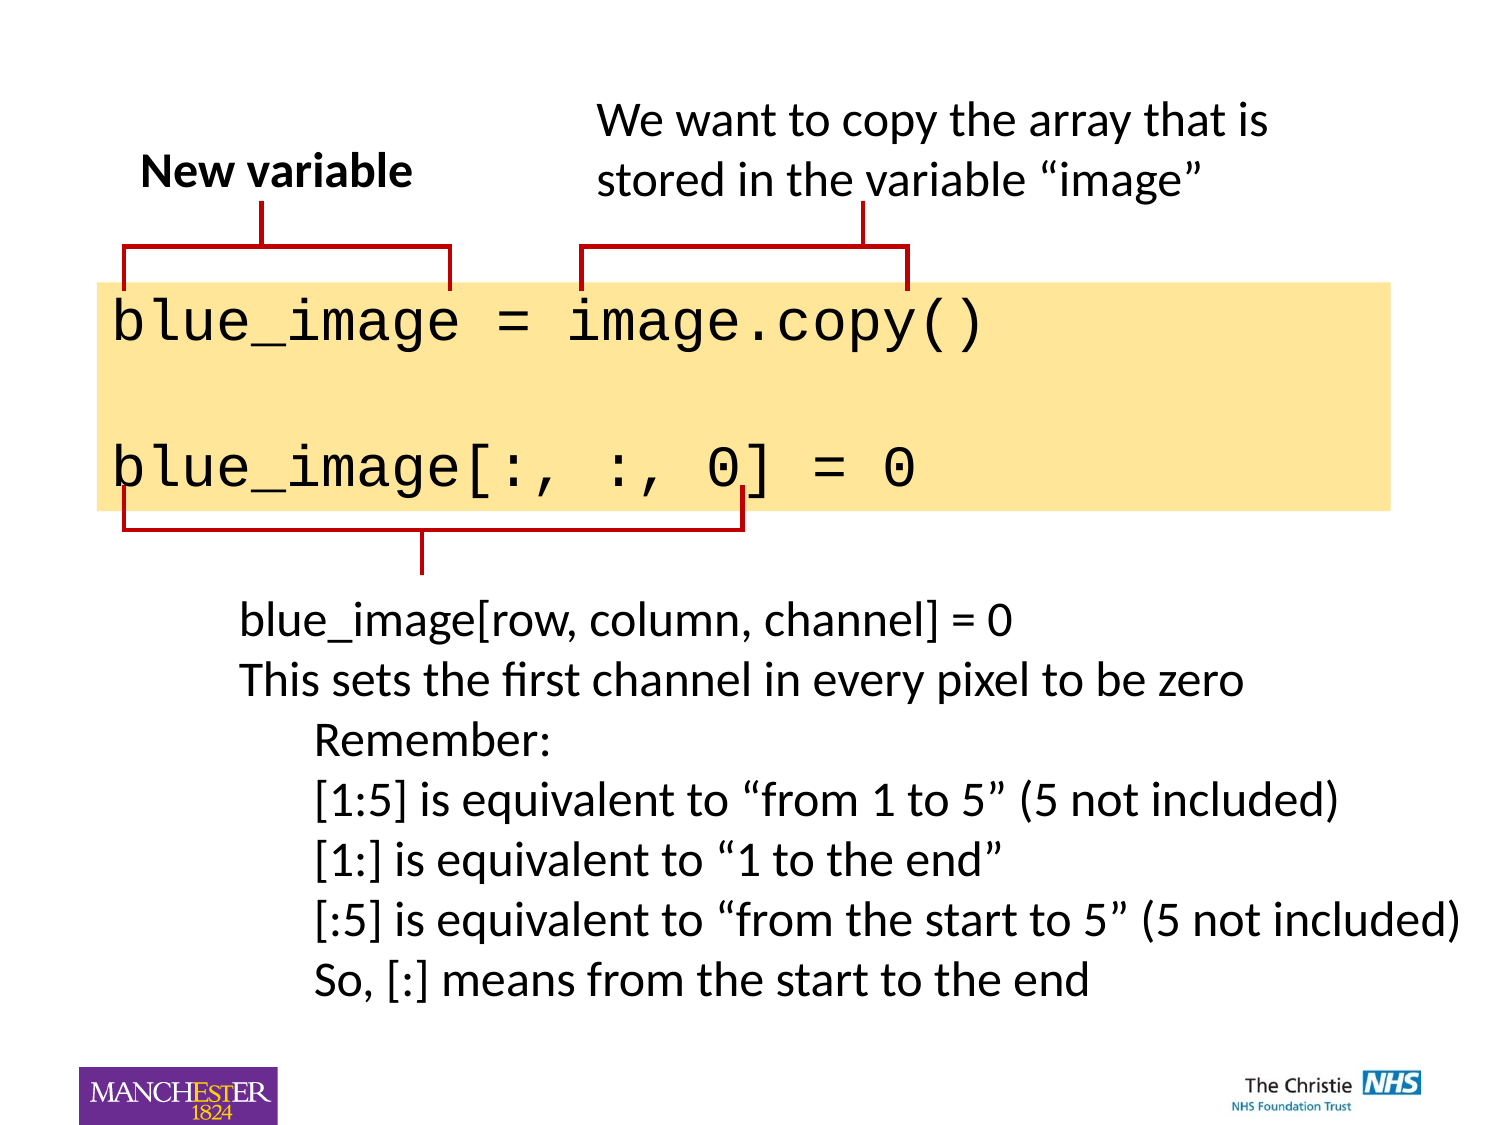

We want to copy the array that is stored in the variable “image”

New variable

blue_image = image.copy()
blue_image[:, :, 0] = 0
blue_image[row, column, channel] = 0
This sets the first channel in every pixel to be zero
Remember:
[1:5] is equivalent to “from 1 to 5” (5 not included)
[1:] is equivalent to “1 to the end”
[:5] is equivalent to “from the start to 5” (5 not included)
So, [:] means from the start to the end